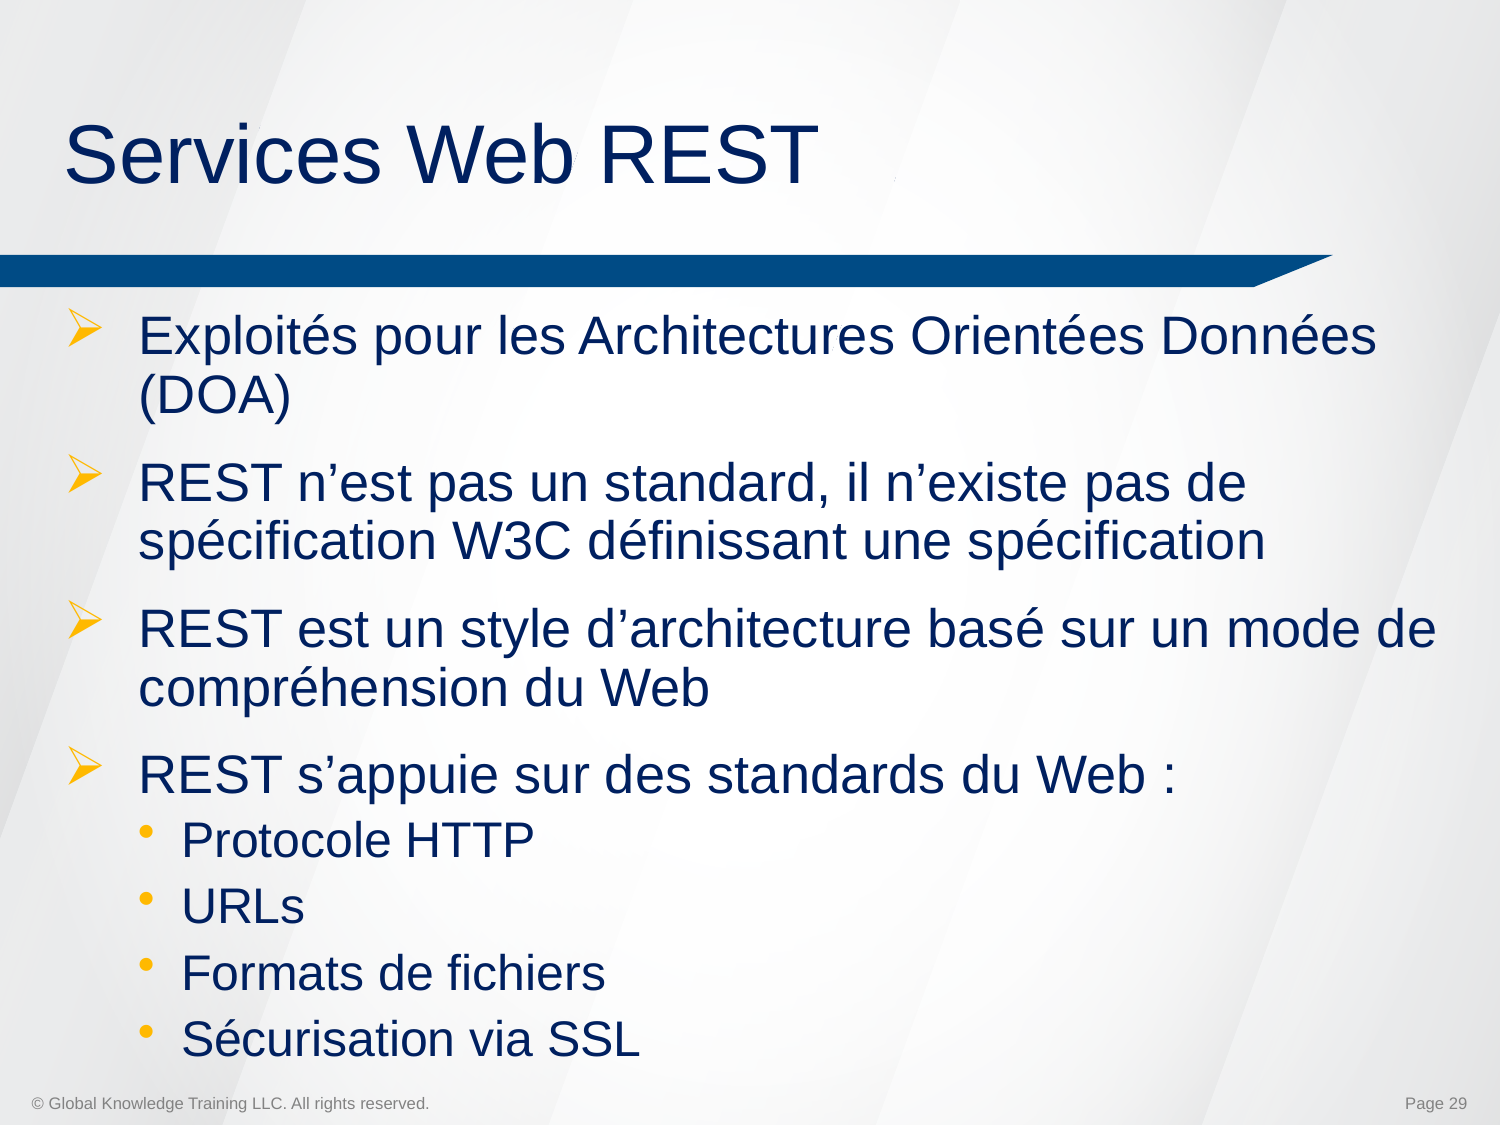

# Services Web REST
Exploités pour les Architectures Orientées Données (DOA)
REST n’est pas un standard, il n’existe pas de spécification W3C définissant une spécification
REST est un style d’architecture basé sur un mode de compréhension du Web
REST s’appuie sur des standards du Web :
Protocole HTTP
URLs
Formats de fichiers
Sécurisation via SSL